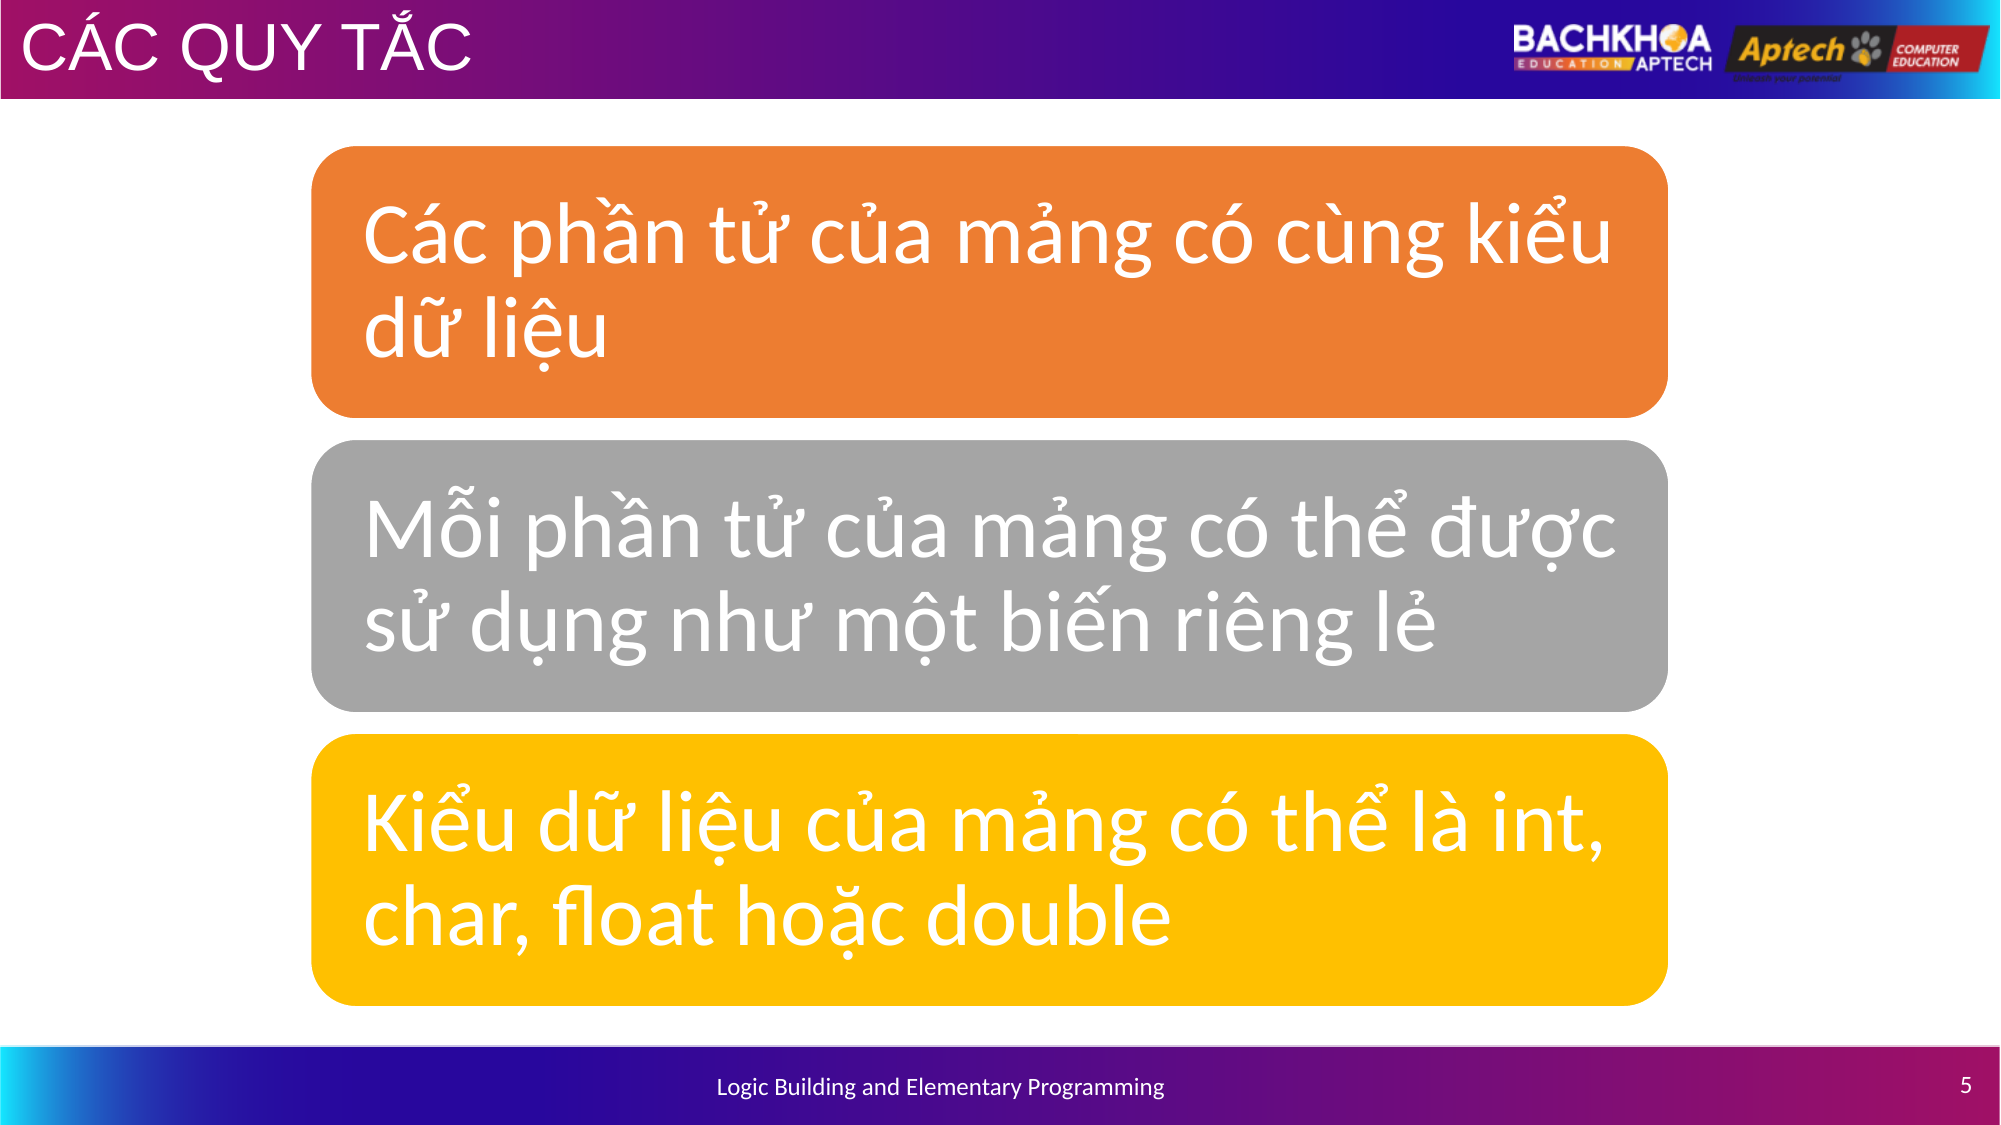

# CÁC QUY TẮC

Các phần tử của mảng có cùng kiểu dữ liệu
Mỗi phần tử của mảng có thể được sử dụng như một biến riêng lẻ
Kiểu dữ liệu của mảng có thể là int, char, float hoặc double
5
Logic Building and Elementary Programming